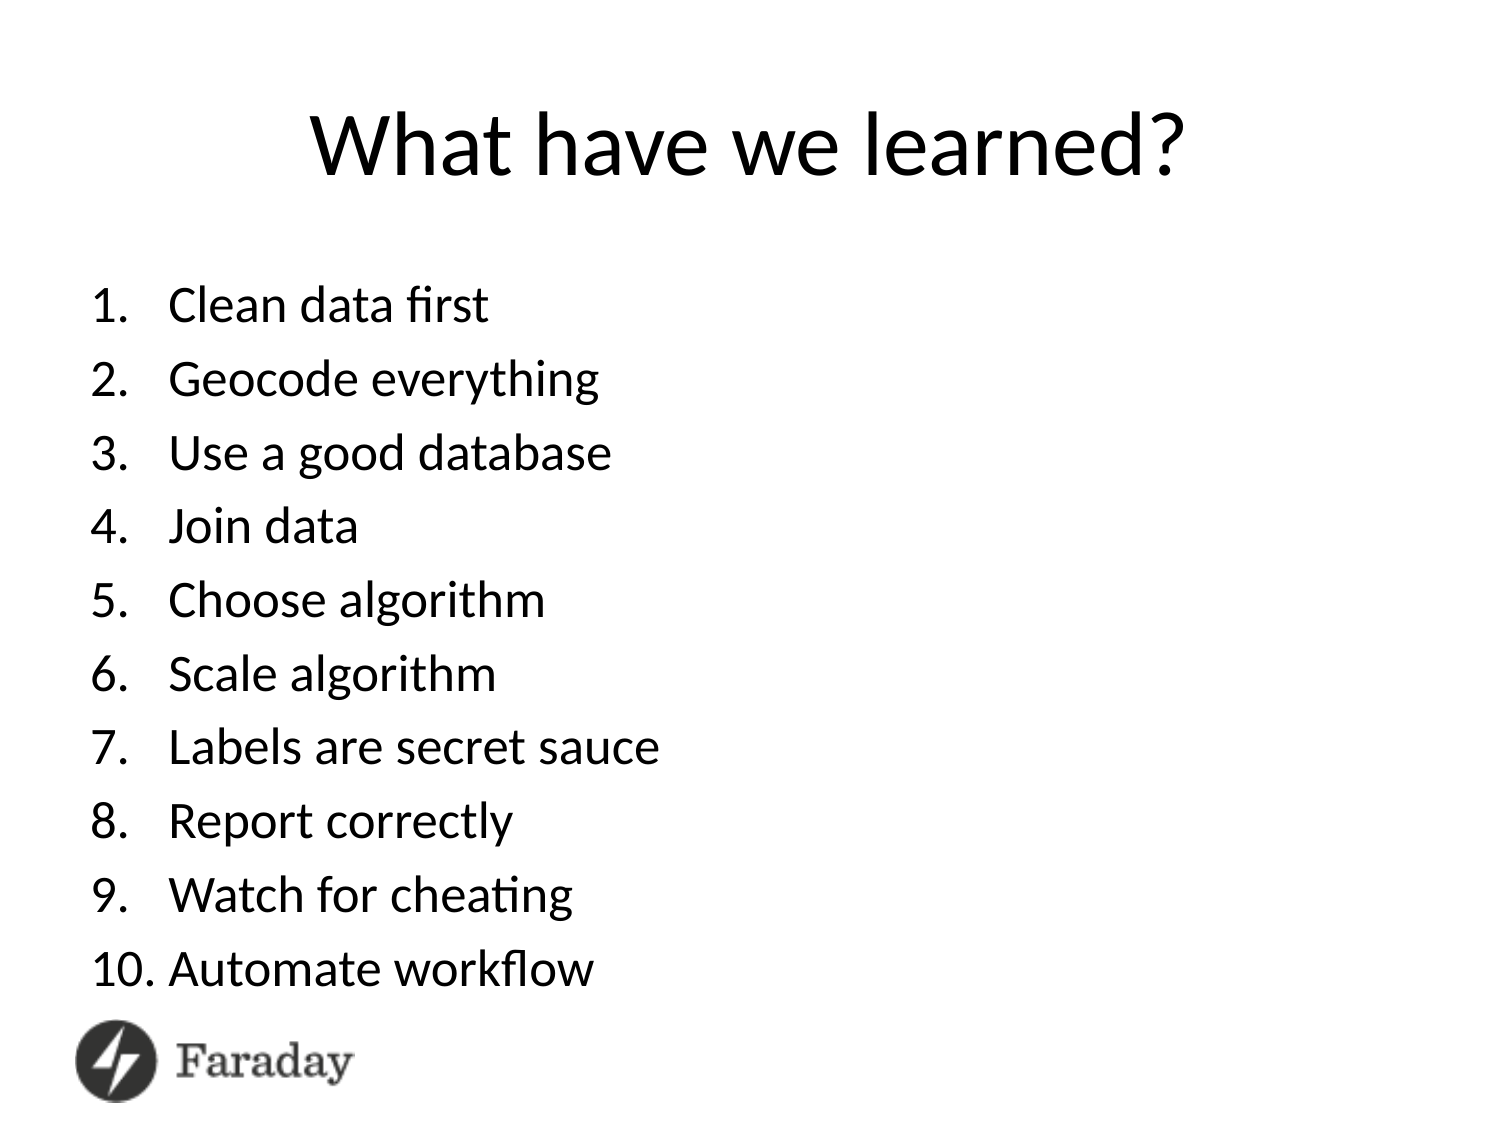

# What have we learned?
Clean data first
Geocode everything
Use a good database
Join data
Choose algorithm
Scale algorithm
Labels are secret sauce
Report correctly
Watch for cheating
Automate workflow